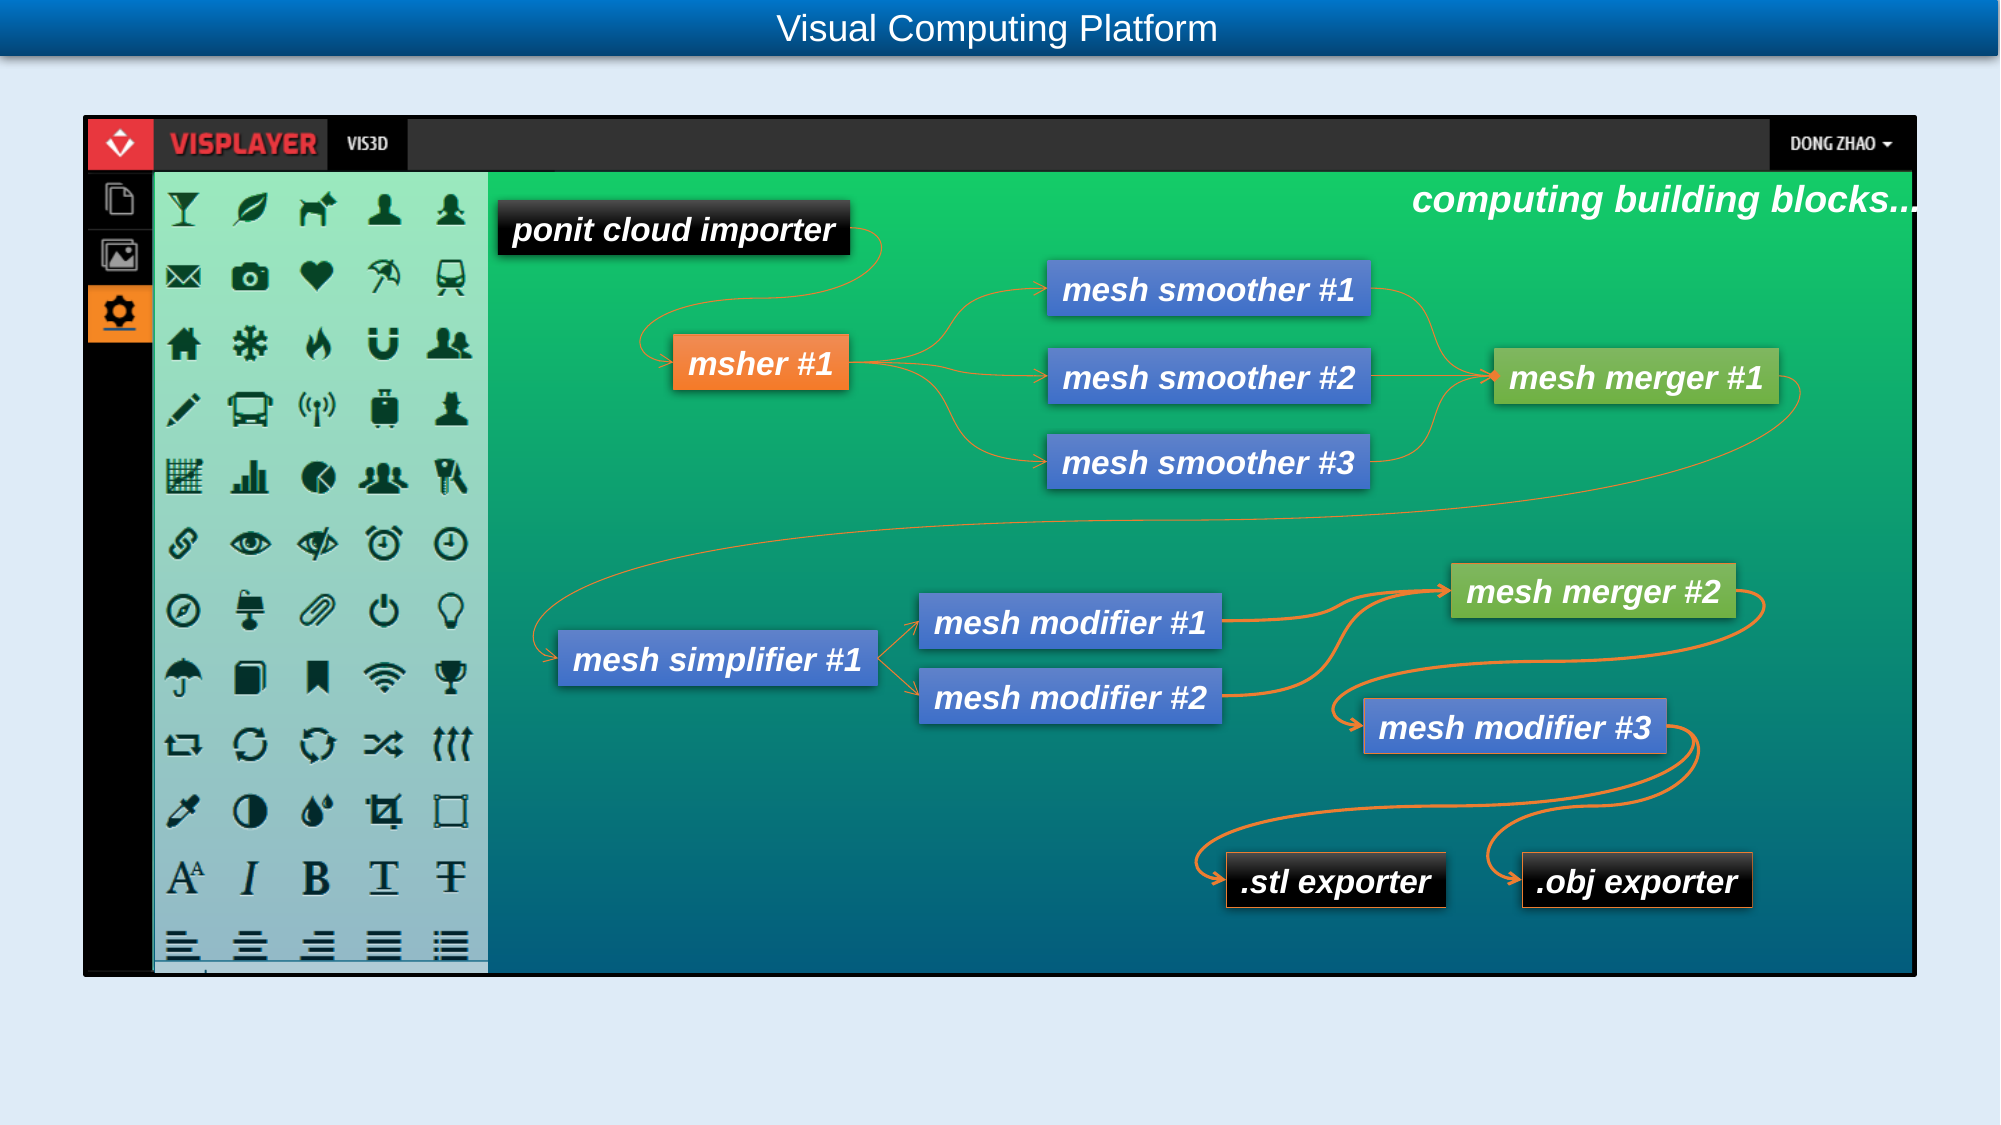

Visual Computing Platform
computing building blocks...
ponit cloud importer
mesh smoother #1
msher #1
mesh smoother #2
mesh merger #1
mesh smoother #3
mesh merger #2
mesh modifier #1
mesh simplifier #1
mesh modifier #2
mesh modifier #3
.stl exporter
.obj exporter